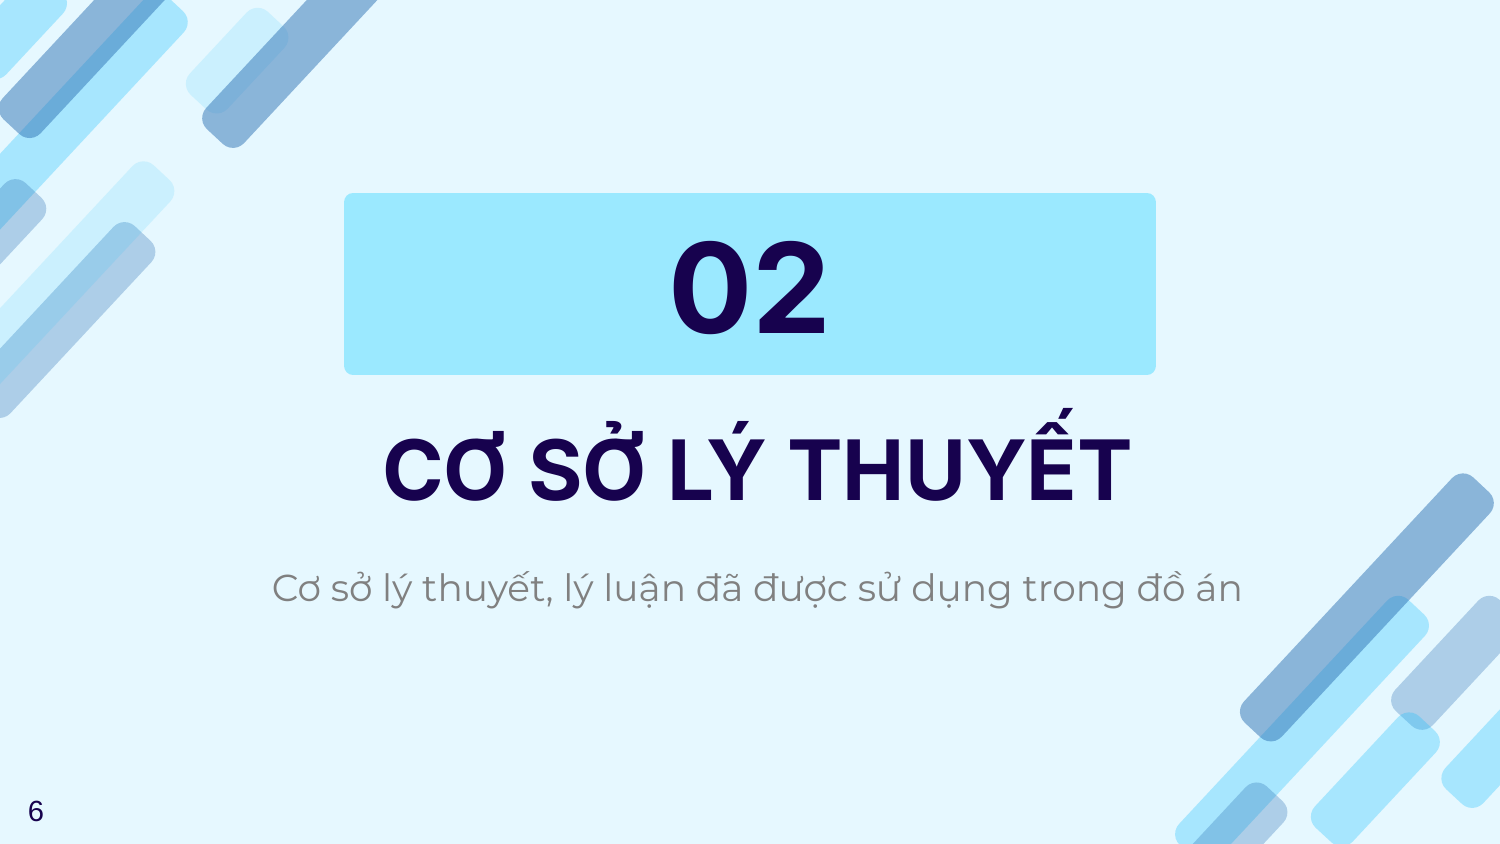

02
# CƠ SỞ LÝ THUYẾT
Cơ sở lý thuyết, lý luận đã được sử dụng trong đồ án
6